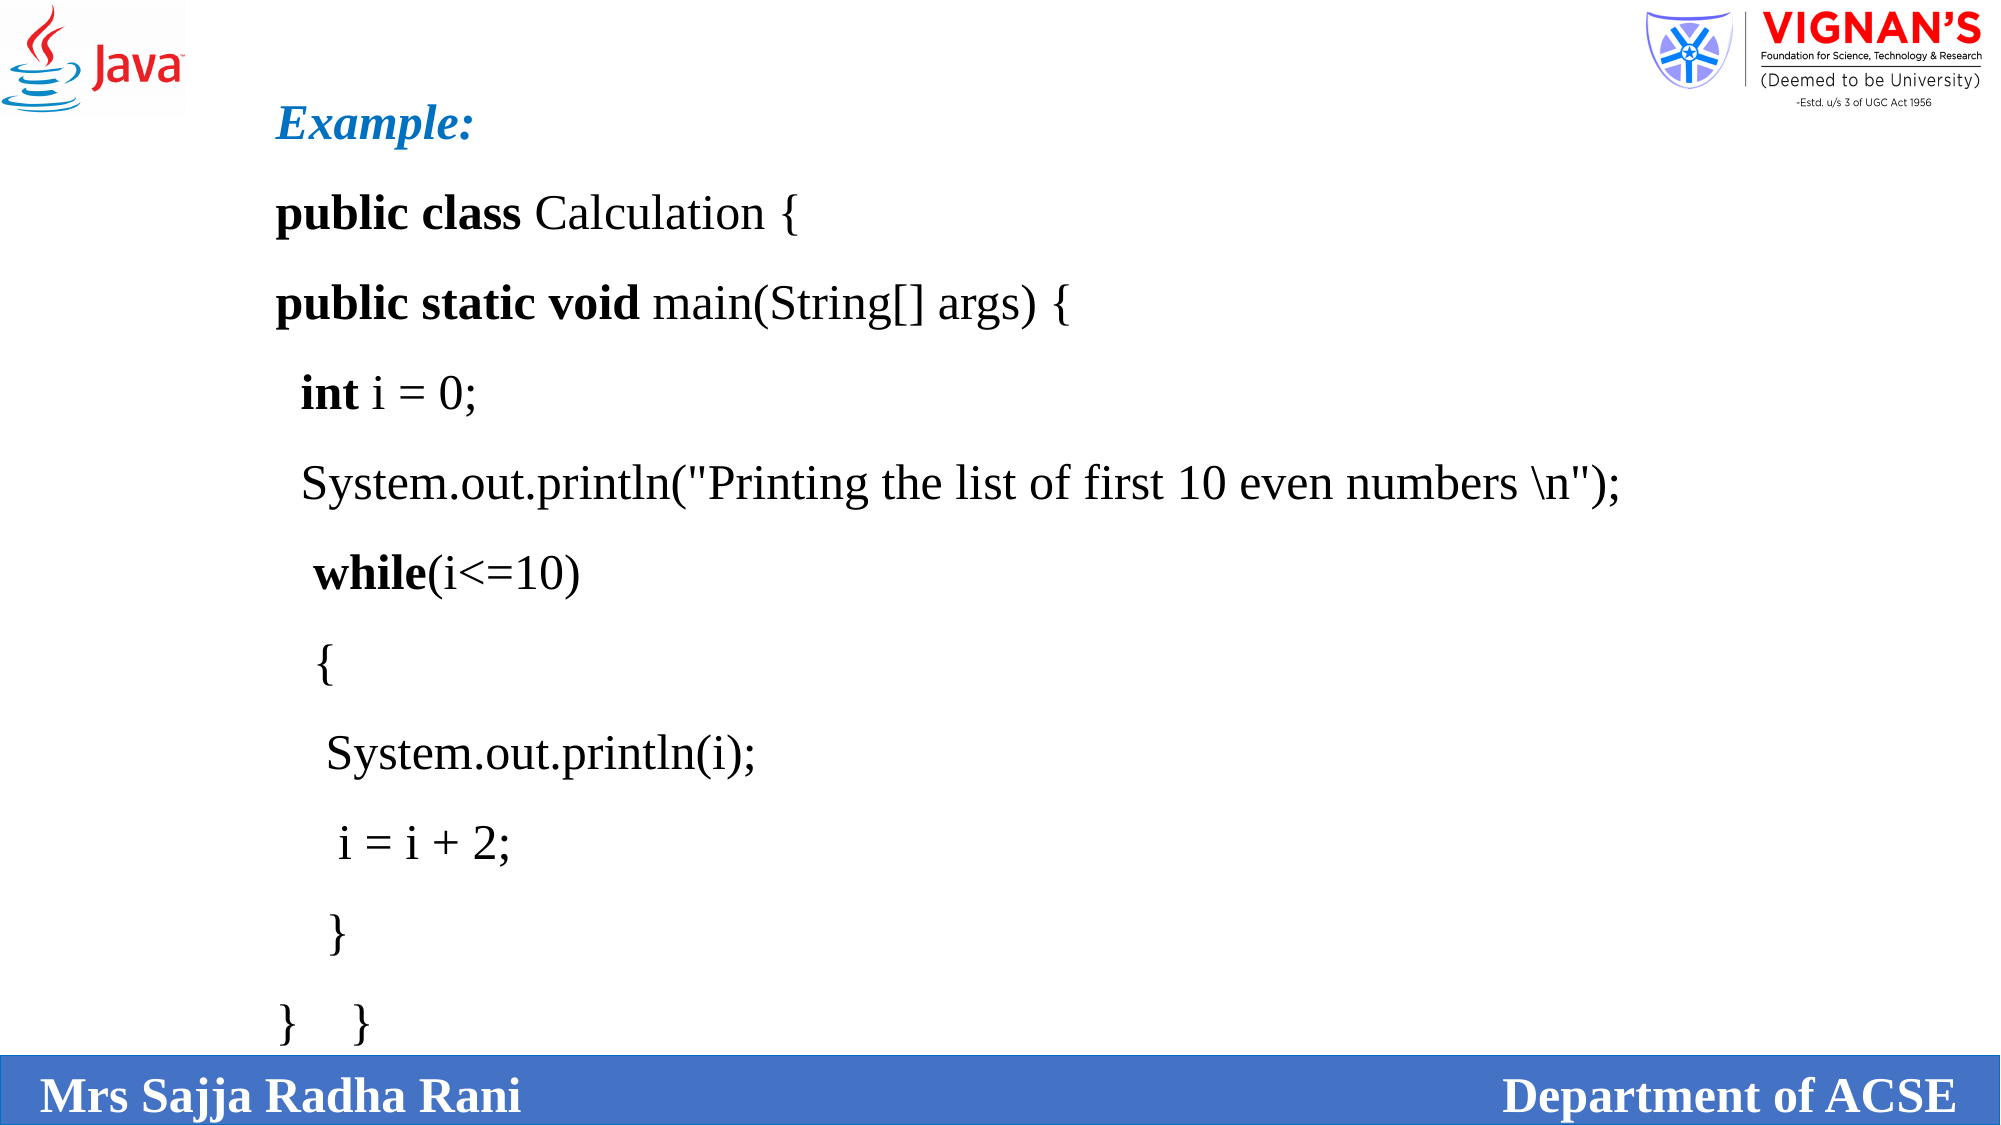

Example:
public class Calculation {
public static void main(String[] args) {
  int i = 0;
  System.out.println("Printing the list of first 10 even numbers \n");
   while(i<=10)
   {
    System.out.println(i);
     i = i + 2;
    }
}    }